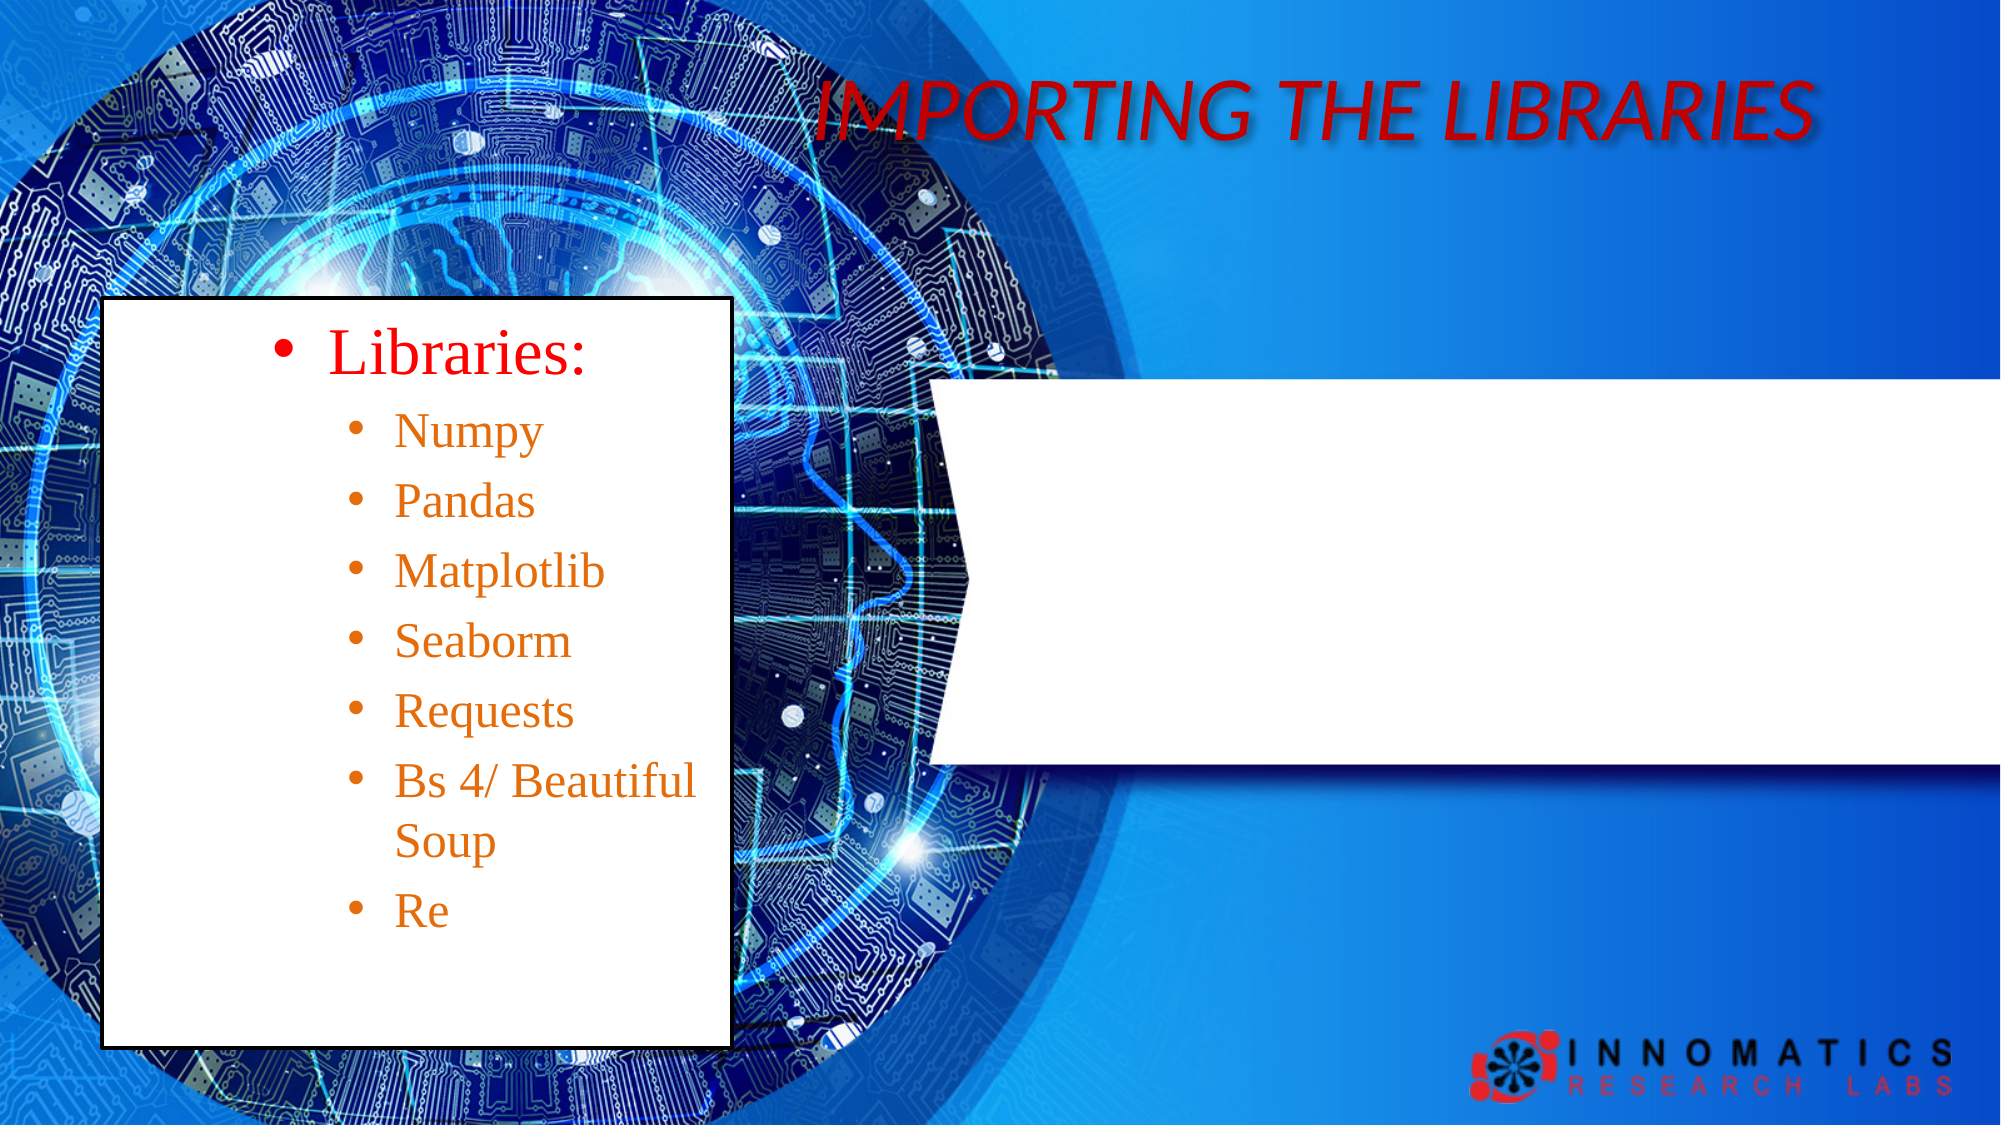

# IMPORTING THE LIBRARIES
Libraries:
Numpy
Pandas
Matplotlib
Seaborm
Requests
Bs 4/ Beautiful Soup
Re